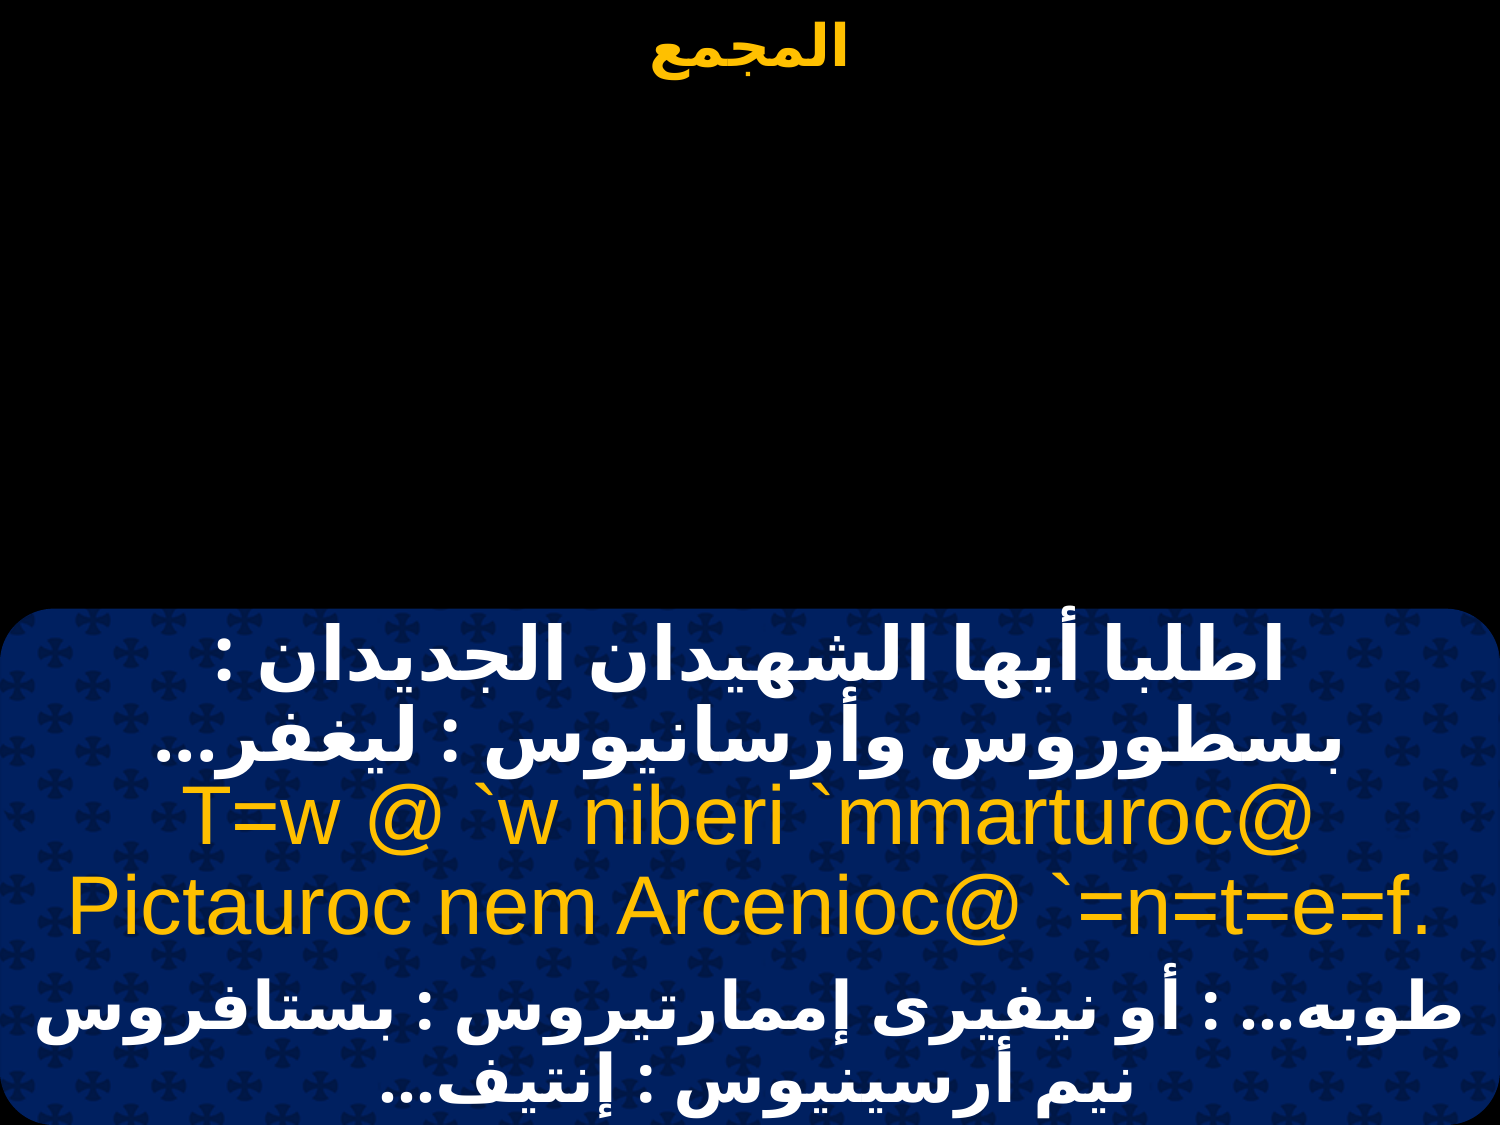

#
اطلبا أيها الشهيدان الجديدان : بسطوروس وأرسانيوس : ليغفر...
T=w @ `w niberi `mmarturoc@ Pictauroc nem Arcenioc@ `=n=t=e=f.
طوبه... : أو نيفيرى إممارتيروس : بستافروس نيم أرسينيوس : إنتيف...